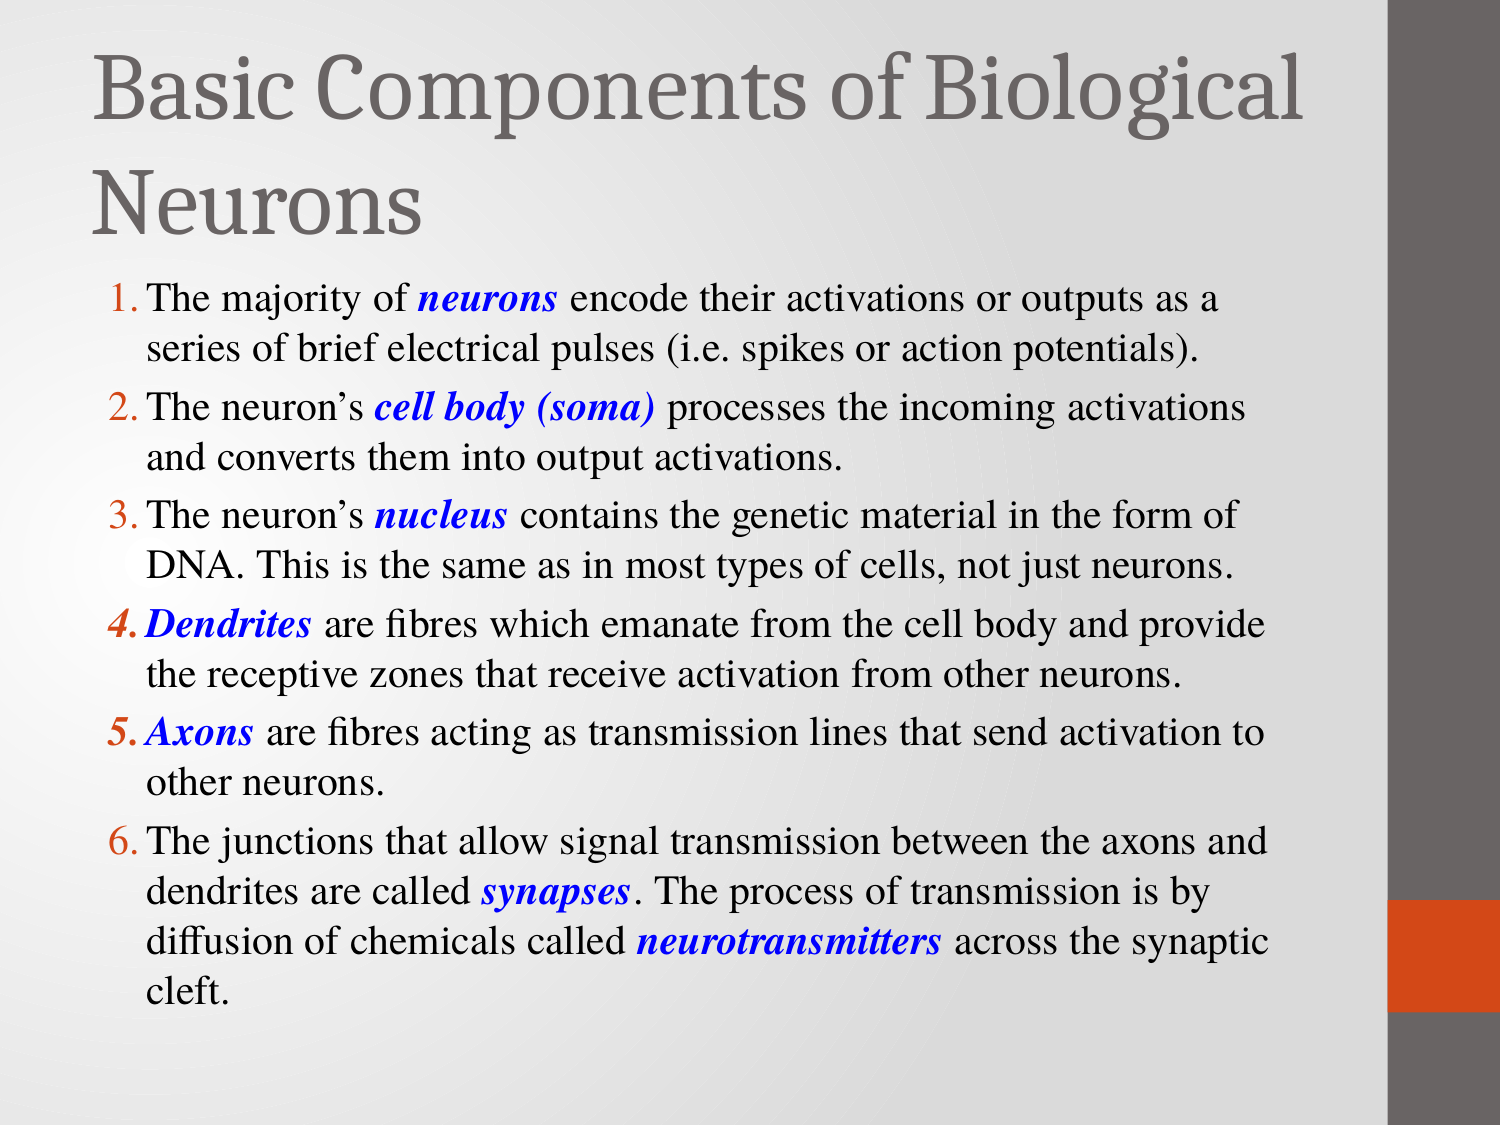

# Basic Components of Biological Neurons
The majority of neurons encode their activations or outputs as a series of brief electrical pulses (i.e. spikes or action potentials).
The neuron’s cell body (soma) processes the incoming activations and converts them into output activations.
The neuron’s nucleus contains the genetic material in the form of DNA. This is the same as in most types of cells, not just neurons.
Dendrites are fibres which emanate from the cell body and provide the receptive zones that receive activation from other neurons.
Axons are fibres acting as transmission lines that send activation to other neurons.
The junctions that allow signal transmission between the axons and dendrites are called synapses. The process of transmission is by diffusion of chemicals called neurotransmitters across the synaptic cleft.